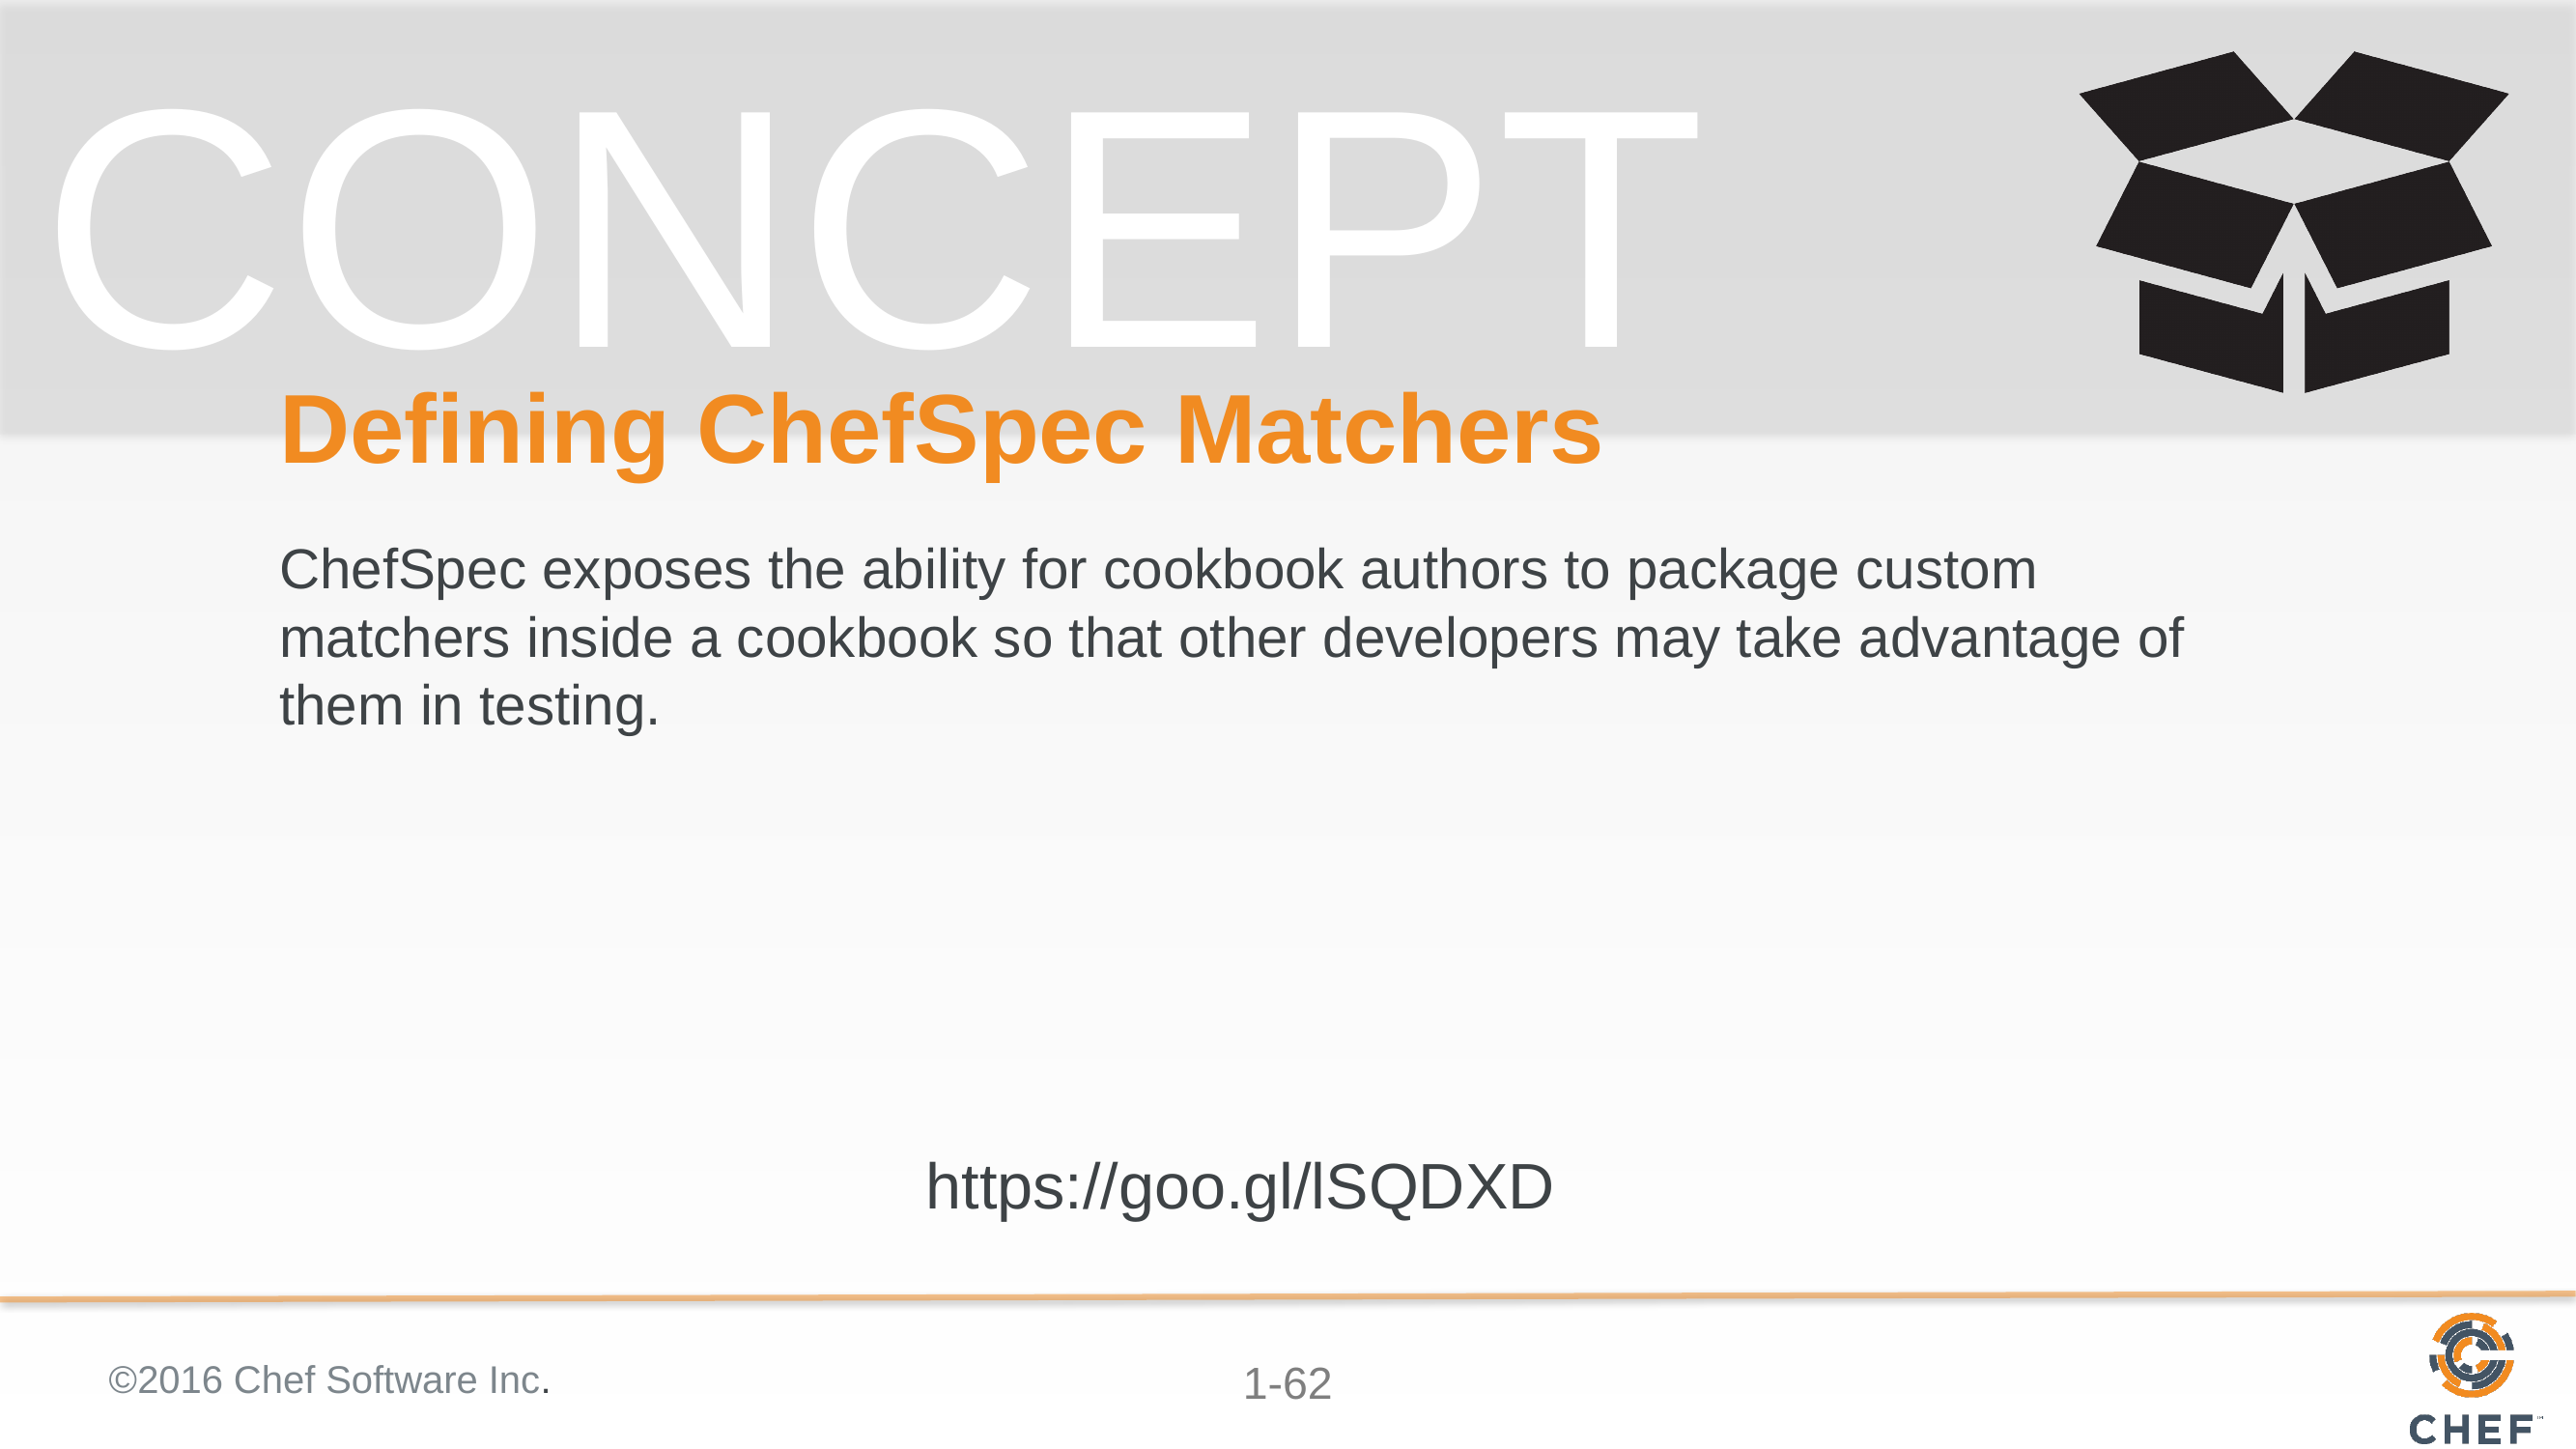

# Defining ChefSpec Matchers
ChefSpec exposes the ability for cookbook authors to package custom matchers inside a cookbook so that other developers may take advantage of them in testing.
https://goo.gl/lSQDXD